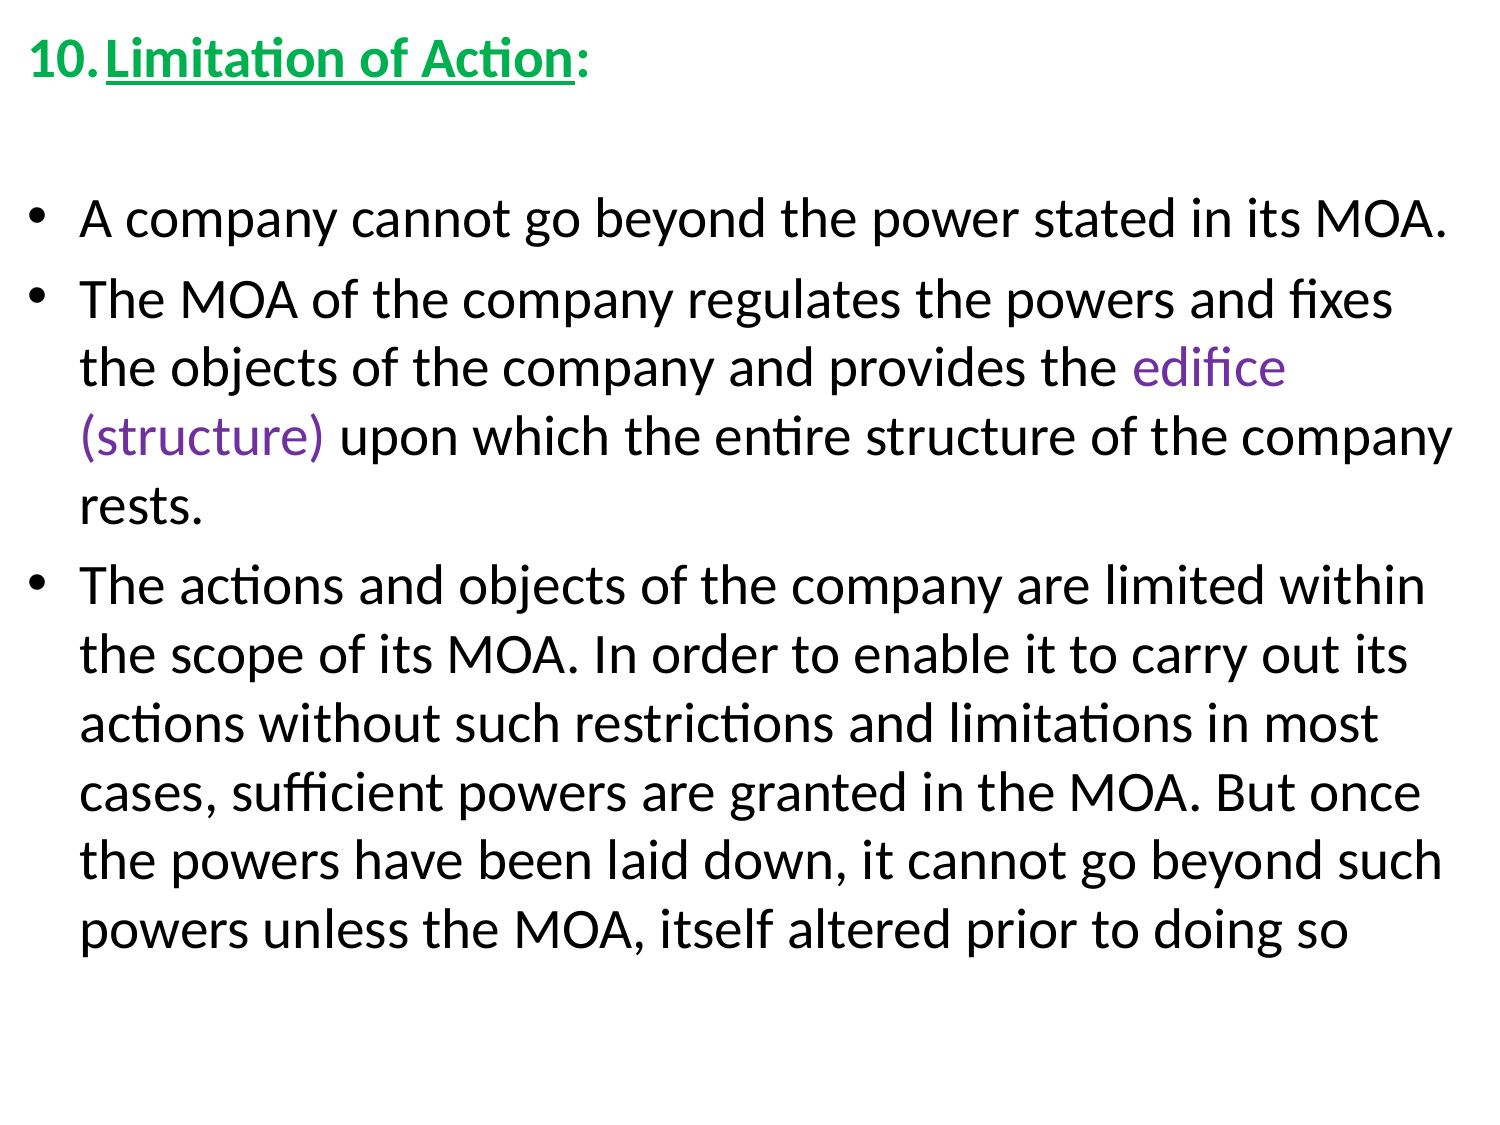

Limitation of Action:

A company cannot go beyond the power stated in its MOA.
The MOA of the company regulates the powers and fixes the objects of the company and provides the edifice (structure) upon which the entire structure of the company rests.
The actions and objects of the company are limited within the scope of its MOA. In order to enable it to carry out its actions without such restrictions and limitations in most cases, sufficient powers are granted in the MOA. But once the powers have been laid down, it cannot go beyond such powers unless the MOA, itself altered prior to doing so